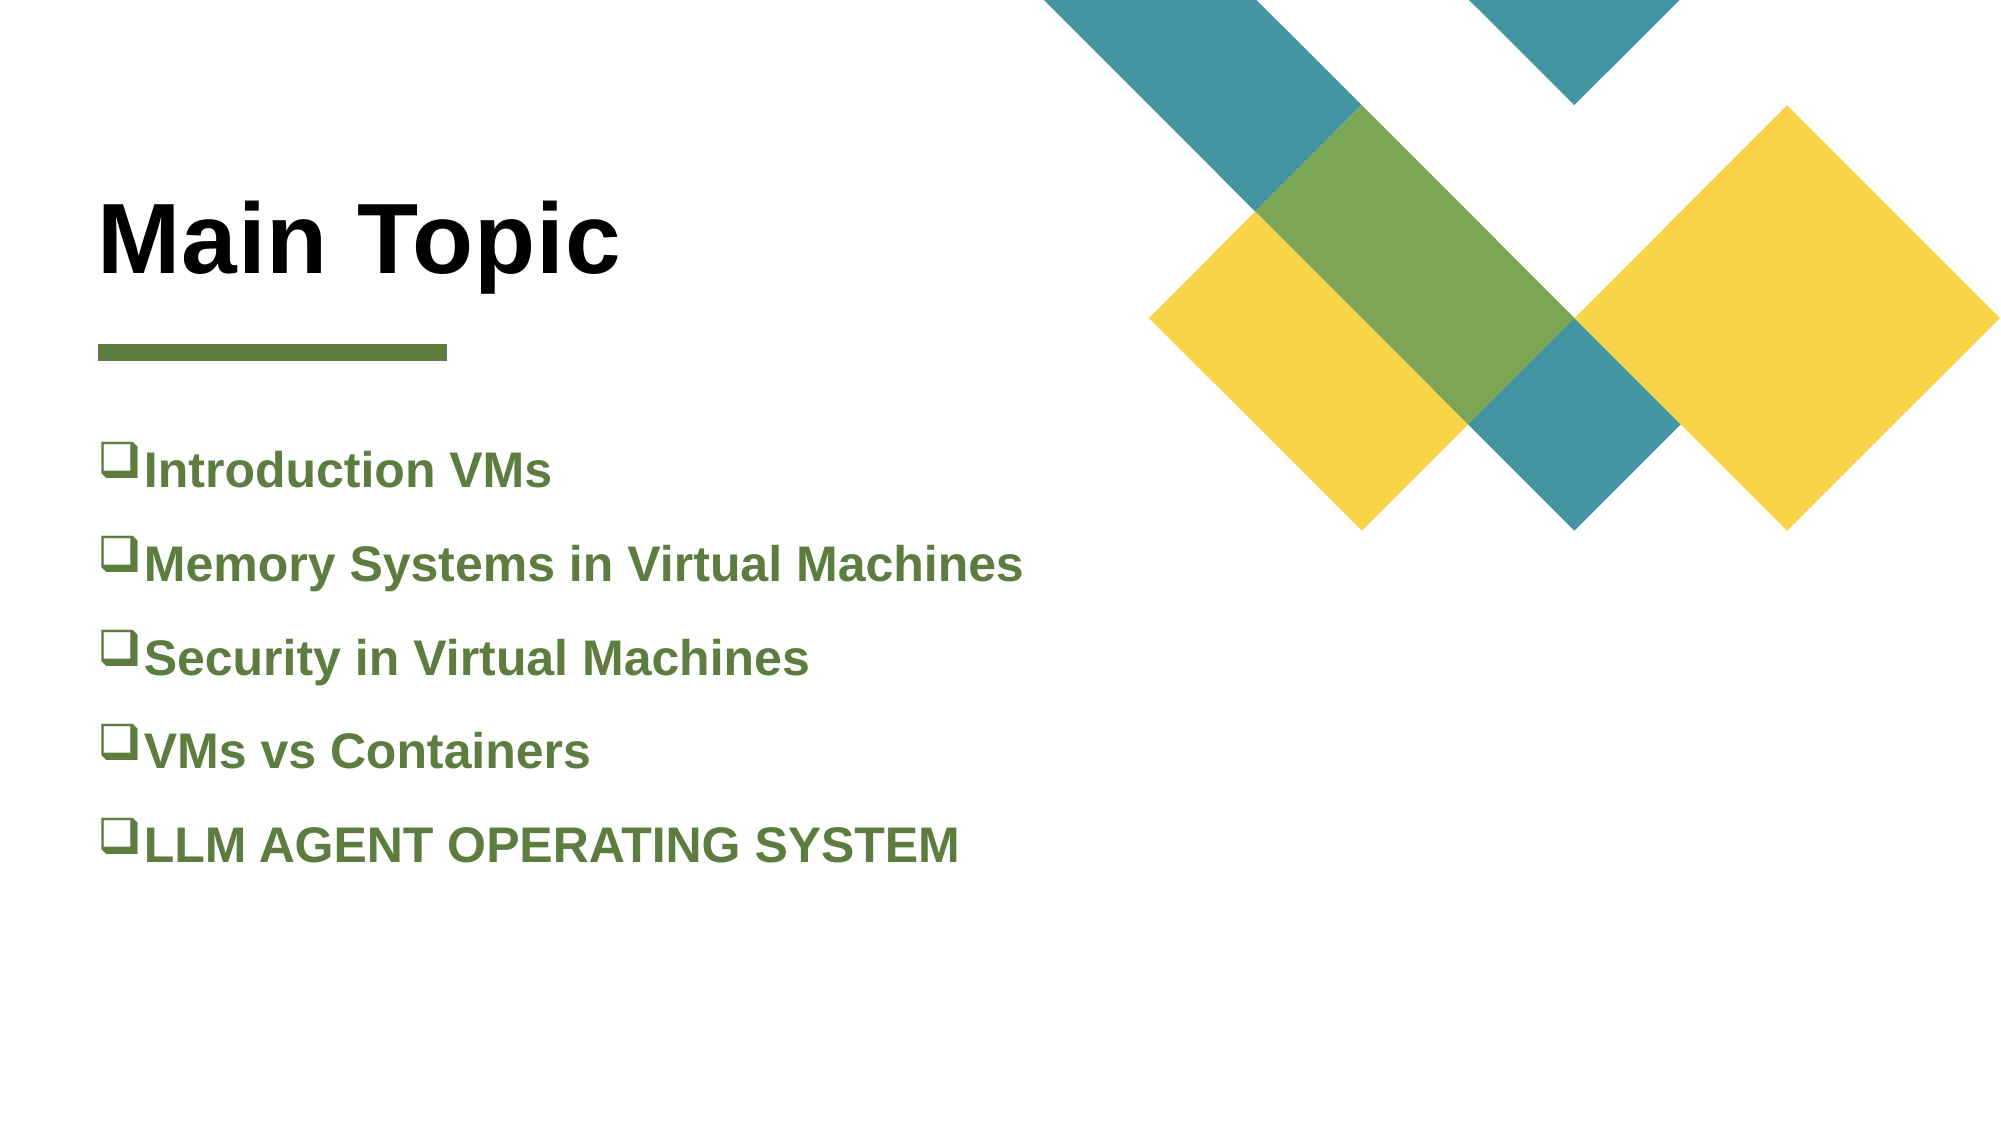

# Main Topic
Introduction VMs
Memory Systems in Virtual Machines
Security in Virtual Machines
VMs vs Containers
LLM AGENT OPERATING SYSTEM